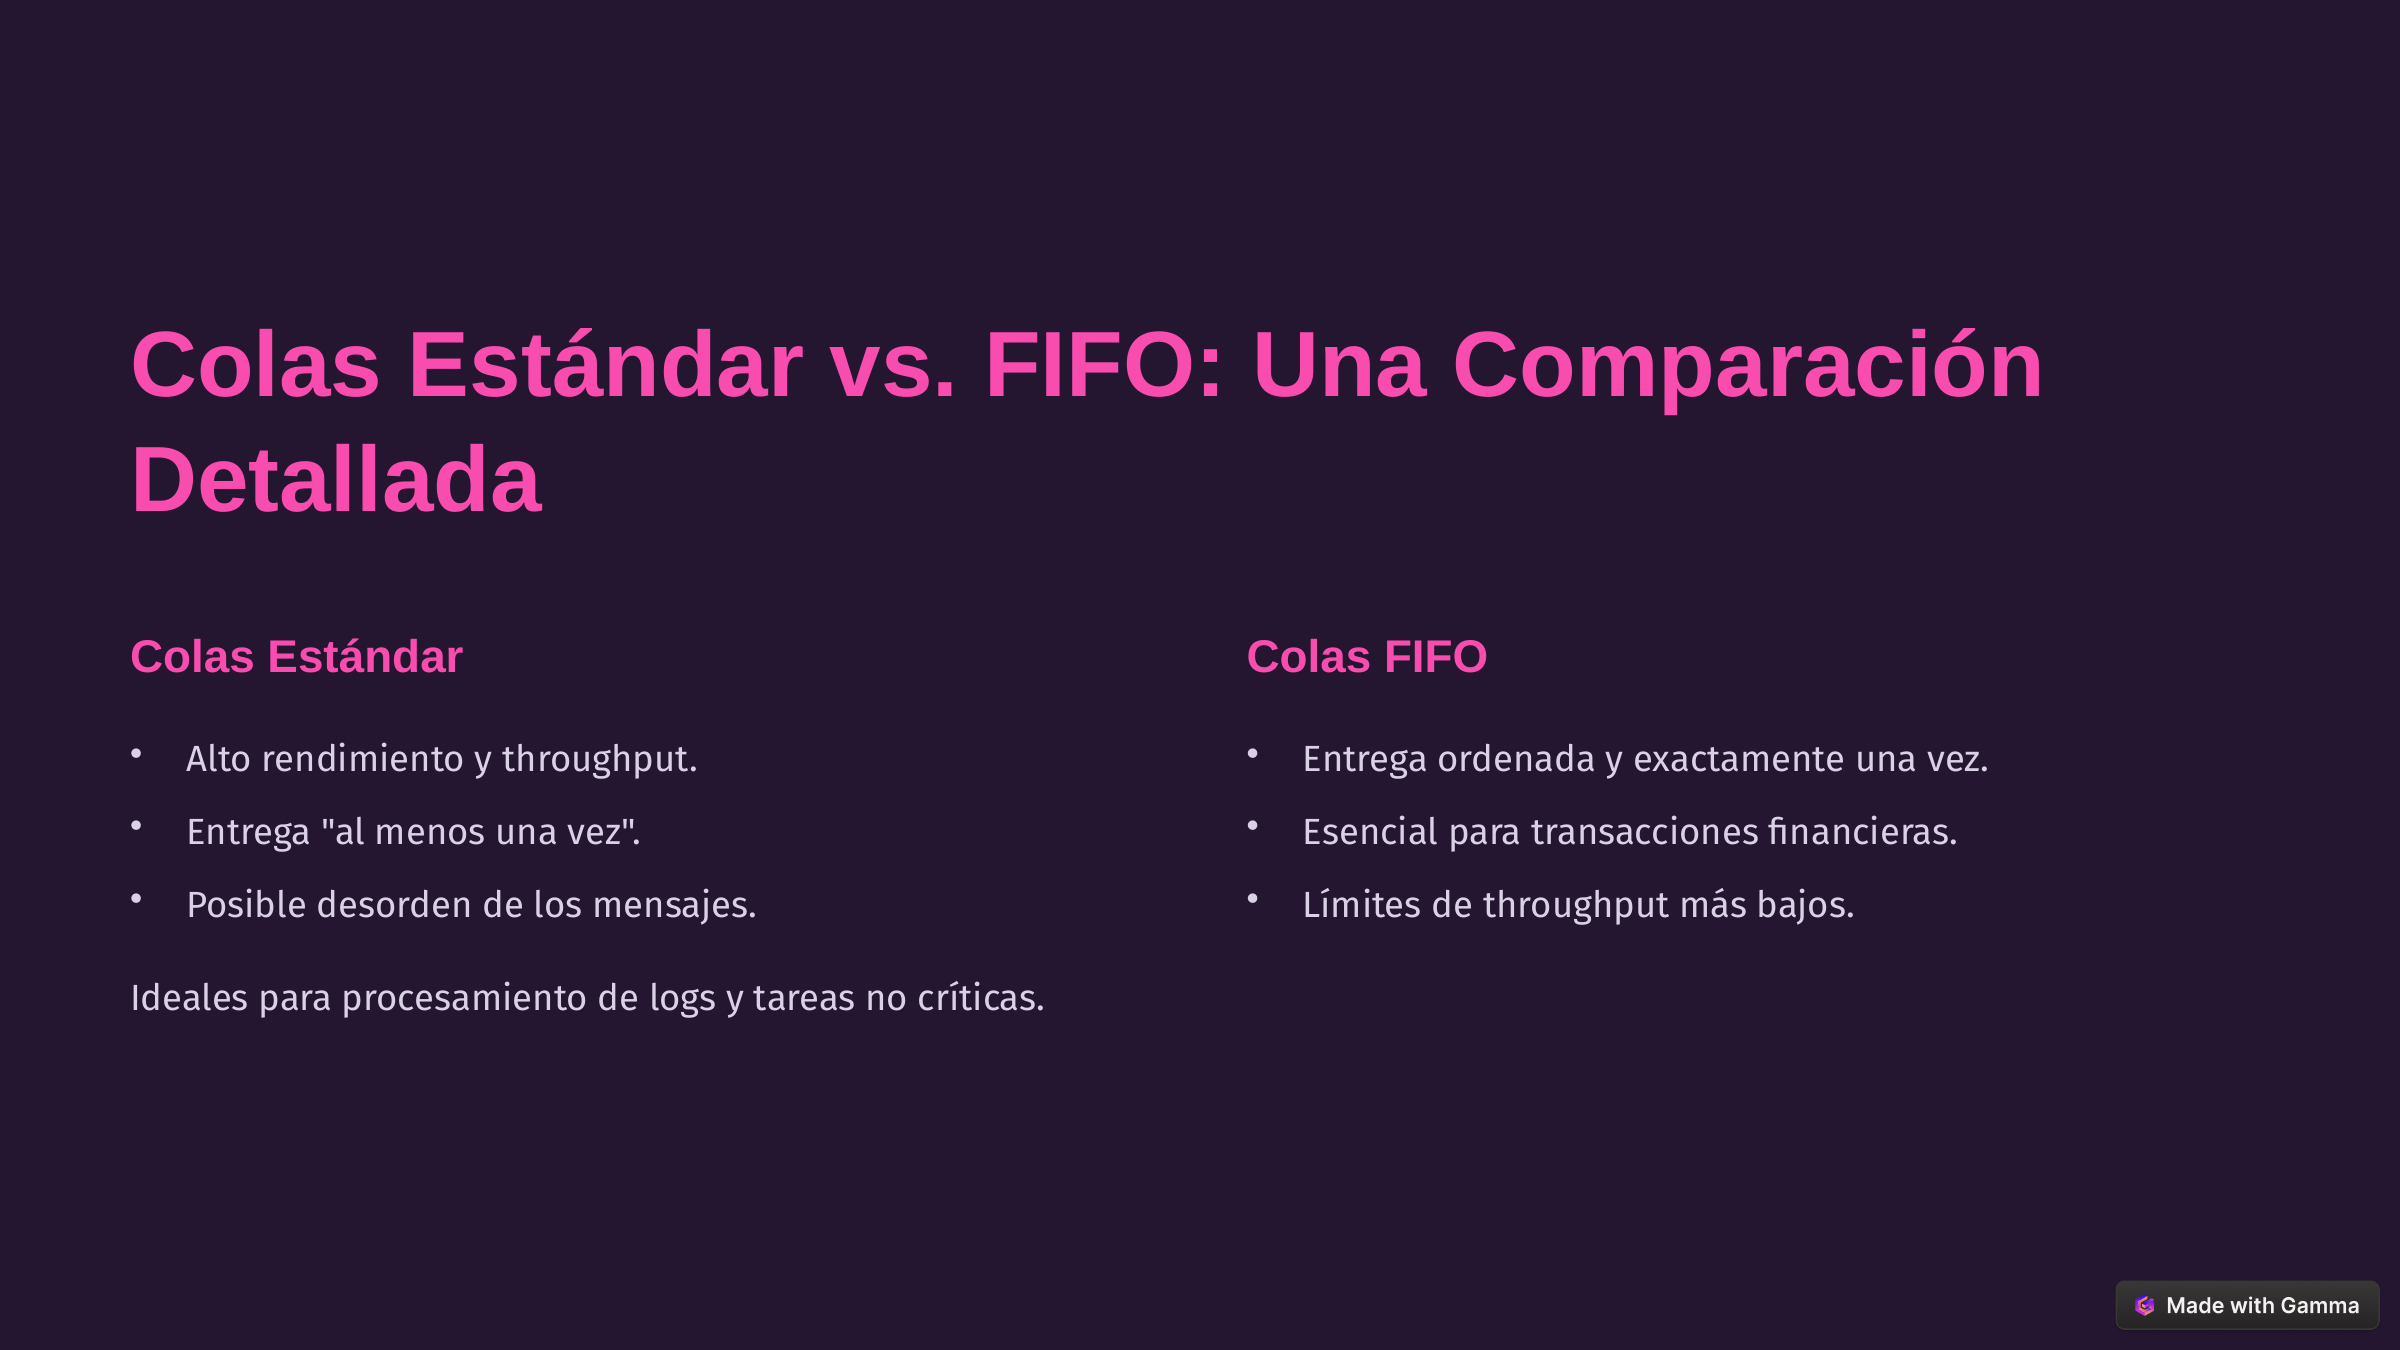

Colas Estándar vs. FIFO: Una Comparación Detallada
Colas Estándar
Colas FIFO
Alto rendimiento y throughput.
Entrega ordenada y exactamente una vez.
Entrega "al menos una vez".
Esencial para transacciones financieras.
Posible desorden de los mensajes.
Límites de throughput más bajos.
Ideales para procesamiento de logs y tareas no críticas.